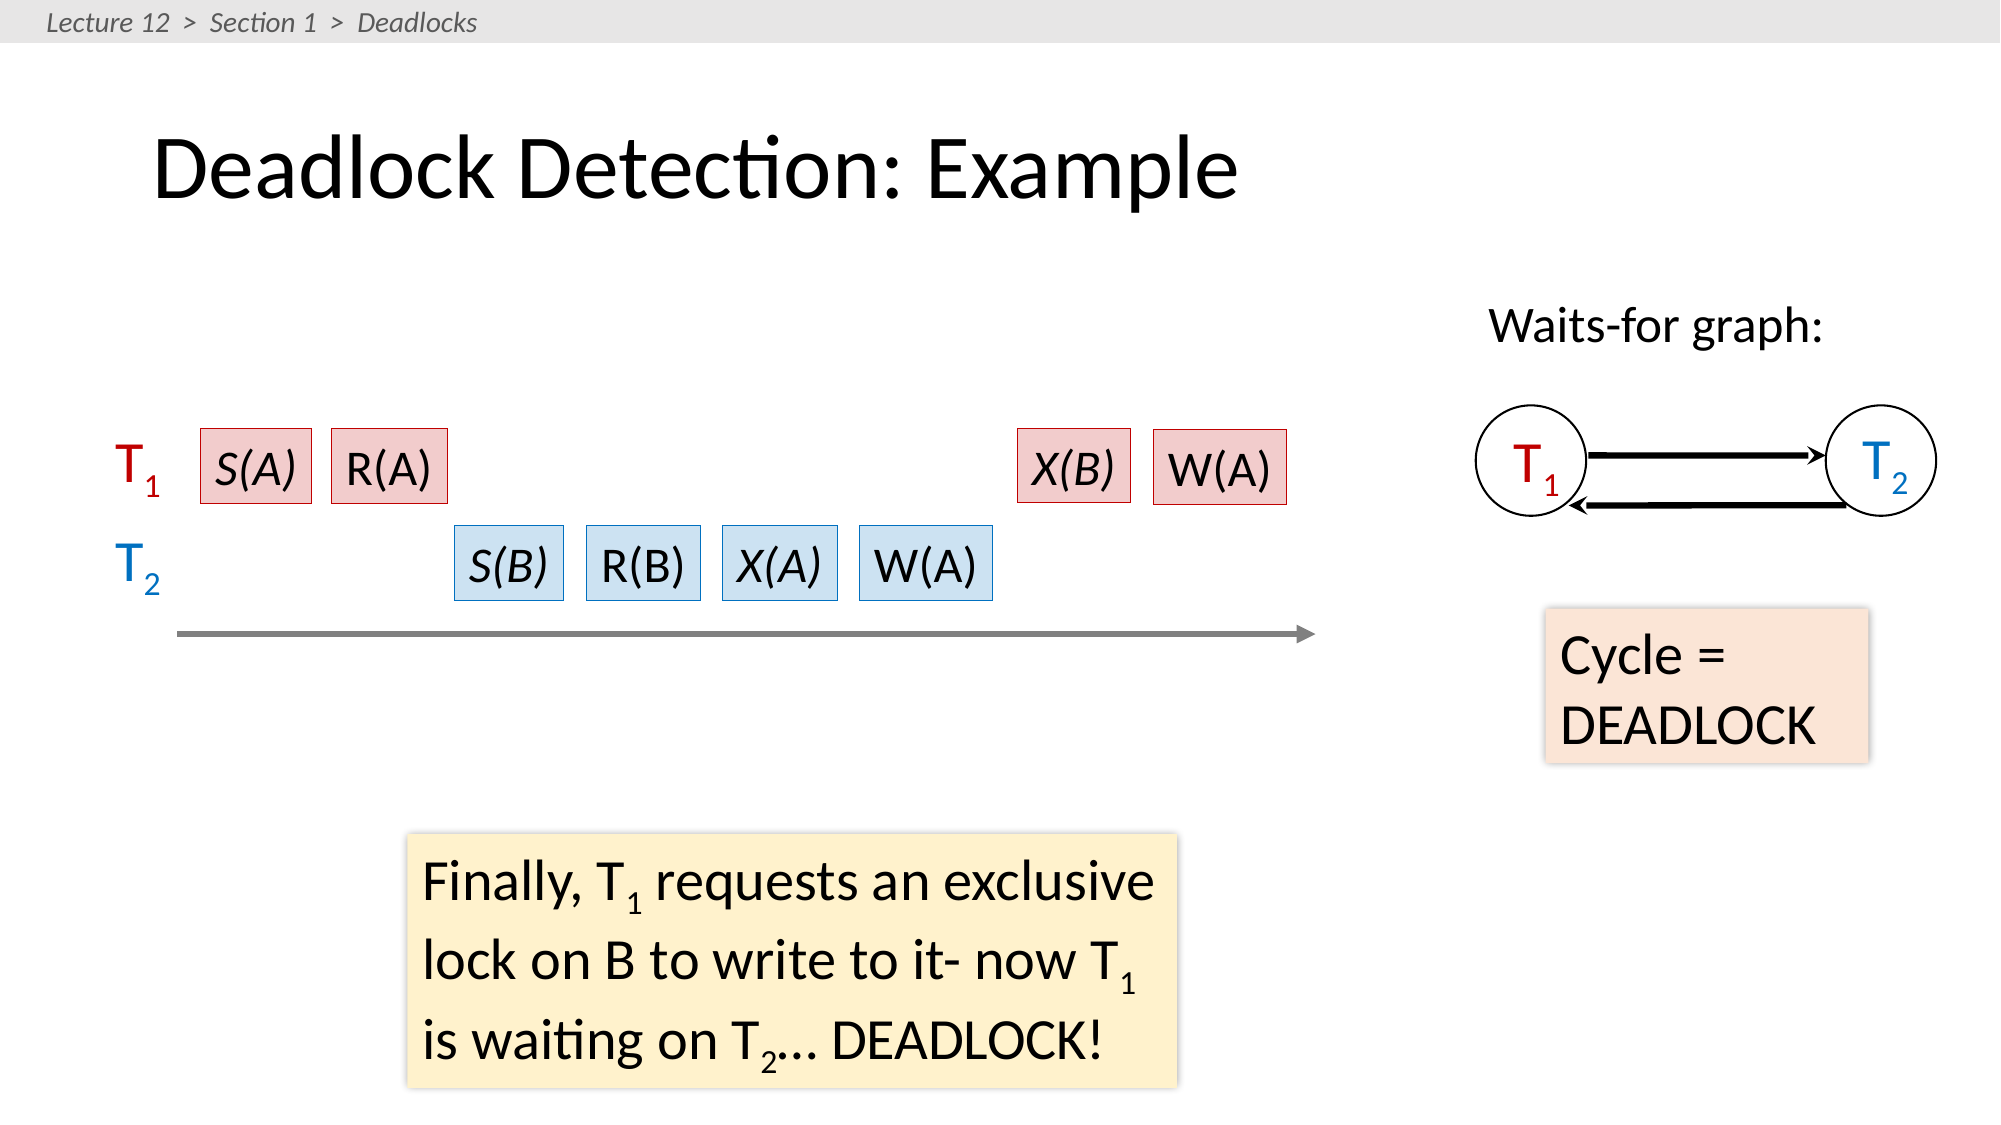

Lecture 12  >  Section 1  >  Deadlocks
# Deadlock Detection: Example
Waits-for graph:

T2
T1
T1
X(B)
S(A)
R(A)
W(A)

T2
W(A)
S(B)
R(B)
X(A)
Cycle = DEADLOCK
Finally, T1 requests an exclusive lock on B to write to it- now T1 is waiting on T2… DEADLOCK!